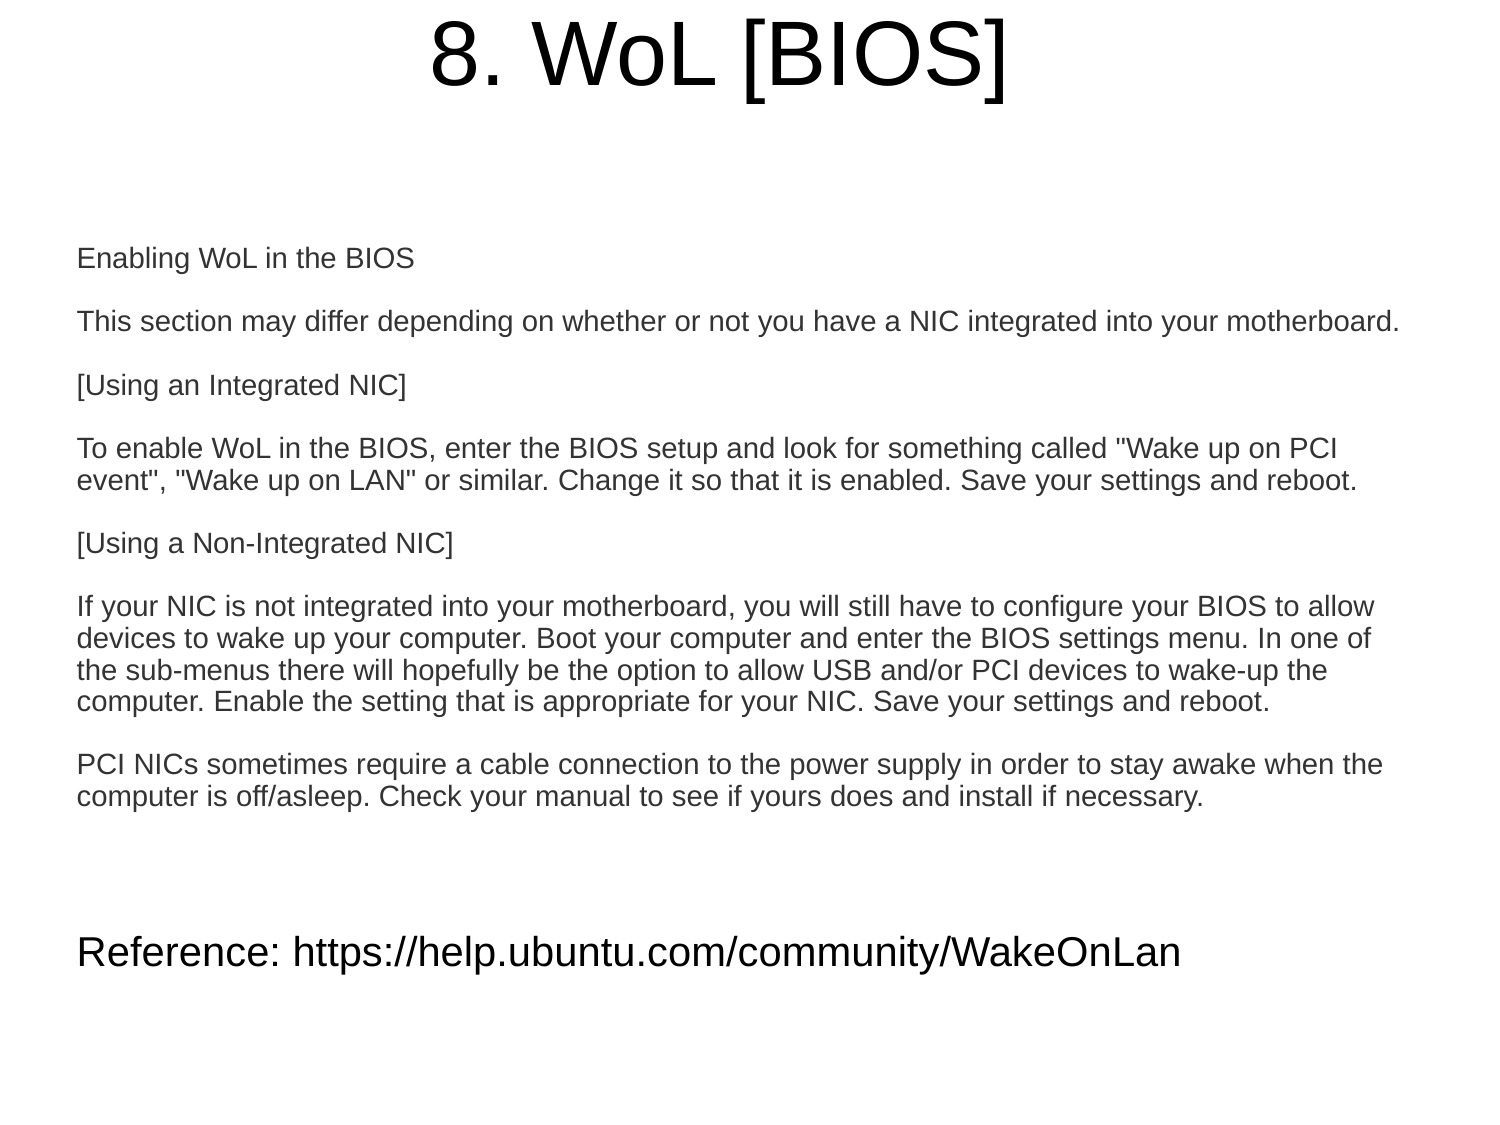

# 8. WoL [BIOS]
Enabling WoL in the BIOS

This section may differ depending on whether or not you have a NIC integrated into your motherboard.

[Using an Integrated NIC]

To enable WoL in the BIOS, enter the BIOS setup and look for something called "Wake up on PCI event", "Wake up on LAN" or similar. Change it so that it is enabled. Save your settings and reboot.

[Using a Non-Integrated NIC]

If your NIC is not integrated into your motherboard, you will still have to configure your BIOS to allow devices to wake up your computer. Boot your computer and enter the BIOS settings menu. In one of the sub-menus there will hopefully be the option to allow USB and/or PCI devices to wake-up the computer. Enable the setting that is appropriate for your NIC. Save your settings and reboot.

PCI NICs sometimes require a cable connection to the power supply in order to stay awake when the computer is off/asleep. Check your manual to see if yours does and install if necessary.

Reference: https://help.ubuntu.com/community/WakeOnLan